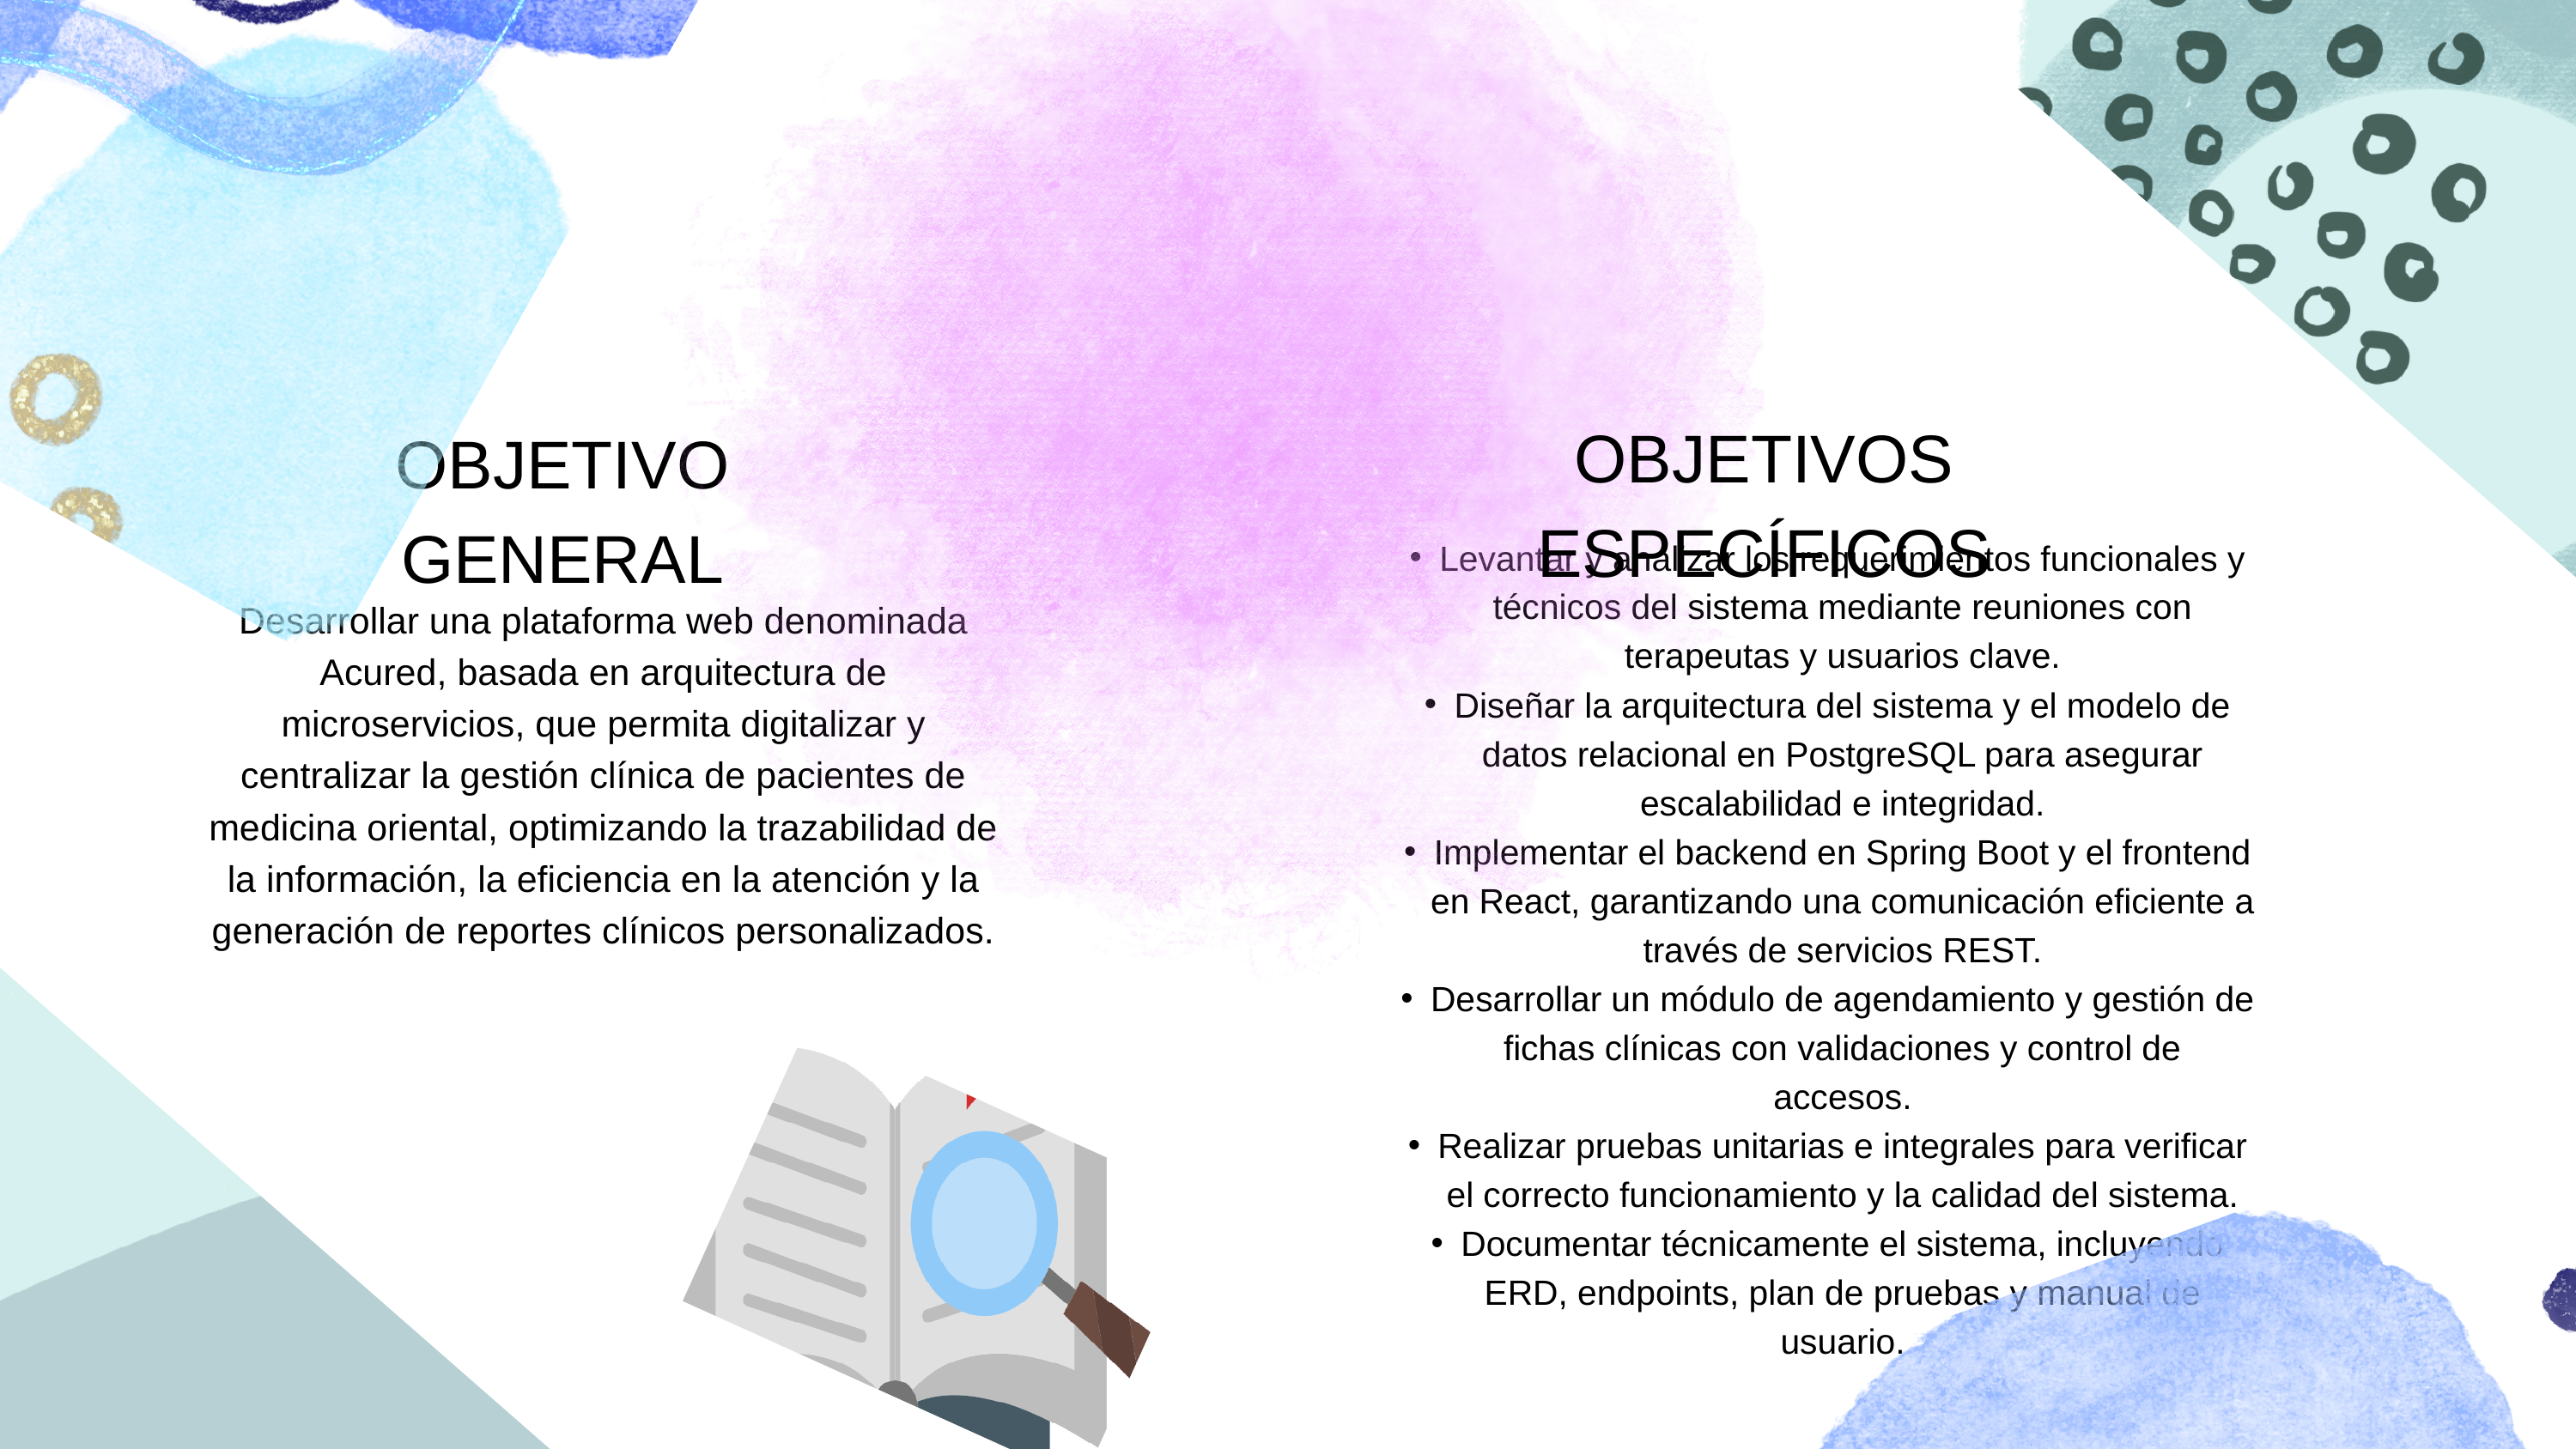

OBJETIVOS ESPECÍFICOS
OBJETIVO GENERAL

Levantar y analizar los requerimientos funcionales y técnicos del sistema mediante reuniones con terapeutas y usuarios clave.
Diseñar la arquitectura del sistema y el modelo de datos relacional en PostgreSQL para asegurar escalabilidad e integridad.
Implementar el backend en Spring Boot y el frontend en React, garantizando una comunicación eficiente a través de servicios REST.
Desarrollar un módulo de agendamiento y gestión de fichas clínicas con validaciones y control de accesos.
Realizar pruebas unitarias e integrales para verificar el correcto funcionamiento y la calidad del sistema.
Documentar técnicamente el sistema, incluyendo ERD, endpoints, plan de pruebas y manual de usuario.

Desarrollar una plataforma web denominada Acured, basada en arquitectura de microservicios, que permita digitalizar y centralizar la gestión clínica de pacientes de medicina oriental, optimizando la trazabilidad de la información, la eficiencia en la atención y la generación de reportes clínicos personalizados.